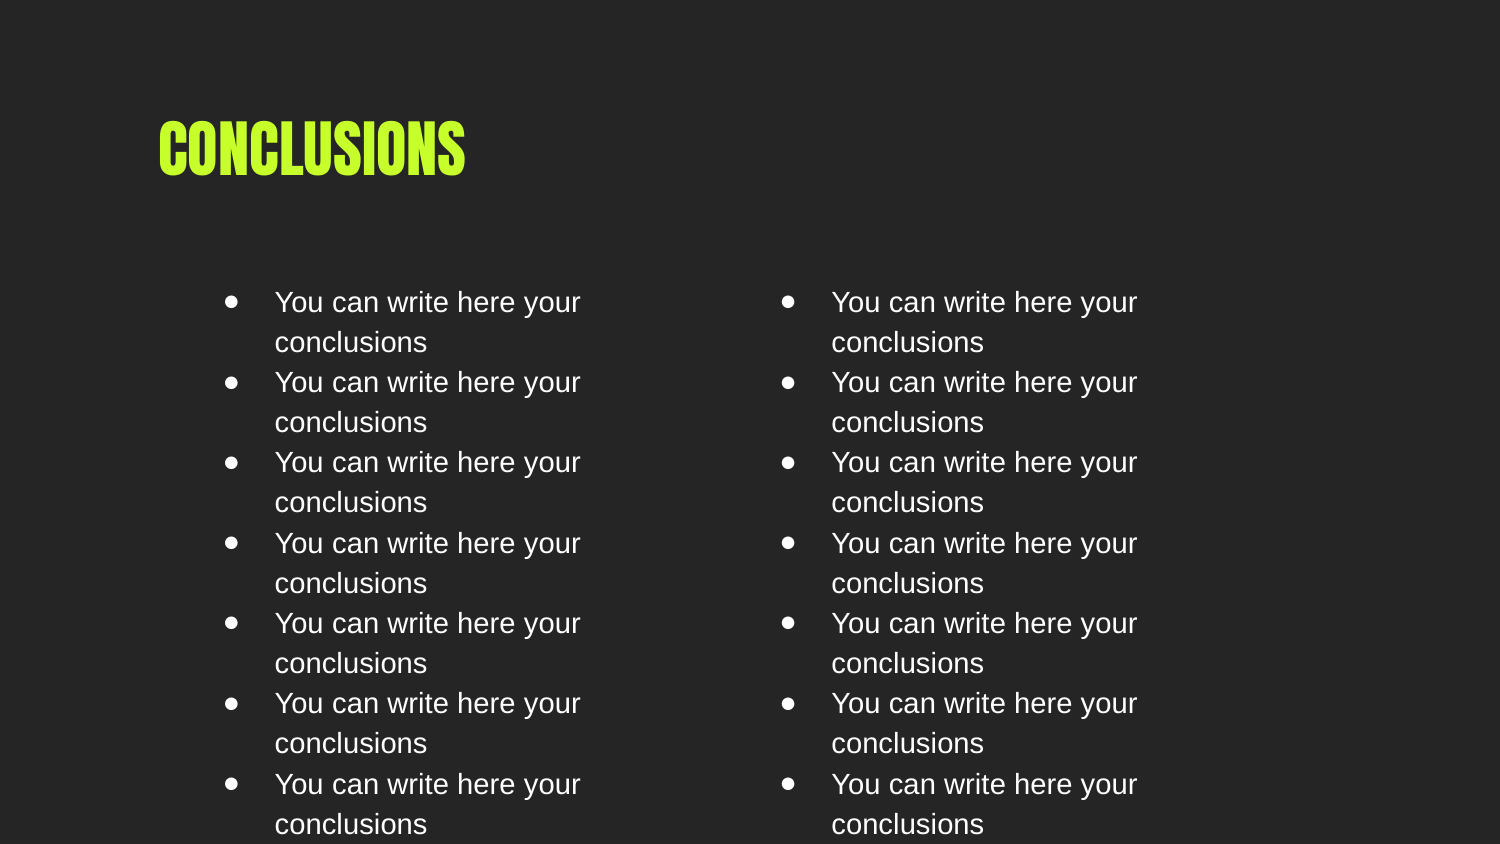

# CONCLUSIONS
You can write here your conclusions
You can write here your conclusions
You can write here your conclusions
You can write here your conclusions
You can write here your conclusions
You can write here your conclusions
You can write here your conclusions
You can write here your conclusions
You can write here your conclusions
You can write here your conclusions
You can write here your conclusions
You can write here your conclusions
You can write here your conclusions
You can write here your conclusions